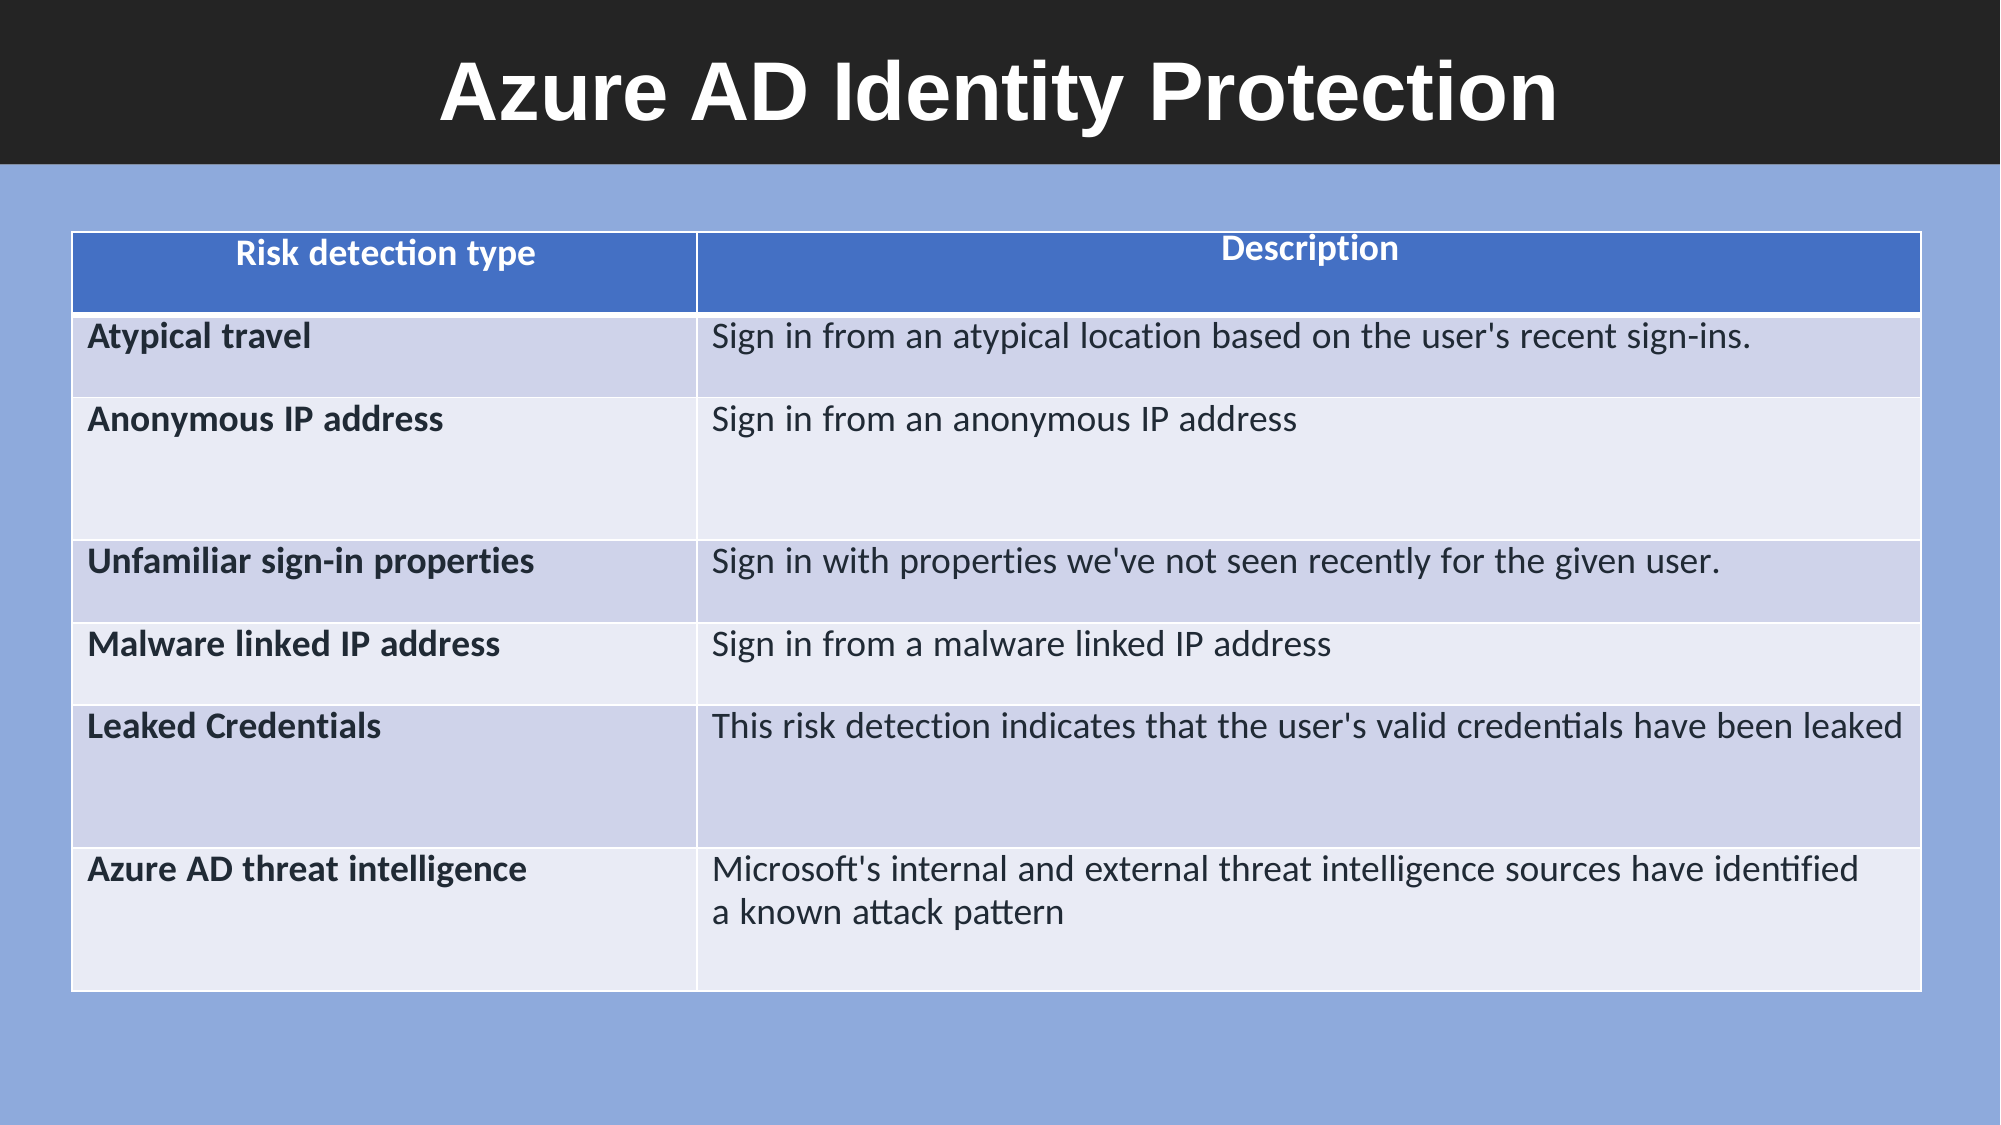

# Azure AD Identity Protection
| Risk detection type | Description |
| --- | --- |
| Atypical travel | Sign in from an atypical location based on the user's recent sign-ins. |
| Anonymous IP address | Sign in from an anonymous IP address |
| Unfamiliar sign-in properties | Sign in with properties we've not seen recently for the given user. |
| Malware linked IP address | Sign in from a malware linked IP address |
| Leaked Credentials | This risk detection indicates that the user's valid credentials have been leaked |
| Azure AD threat intelligence | Microsoft's internal and external threat intelligence sources have identified a known attack pattern |